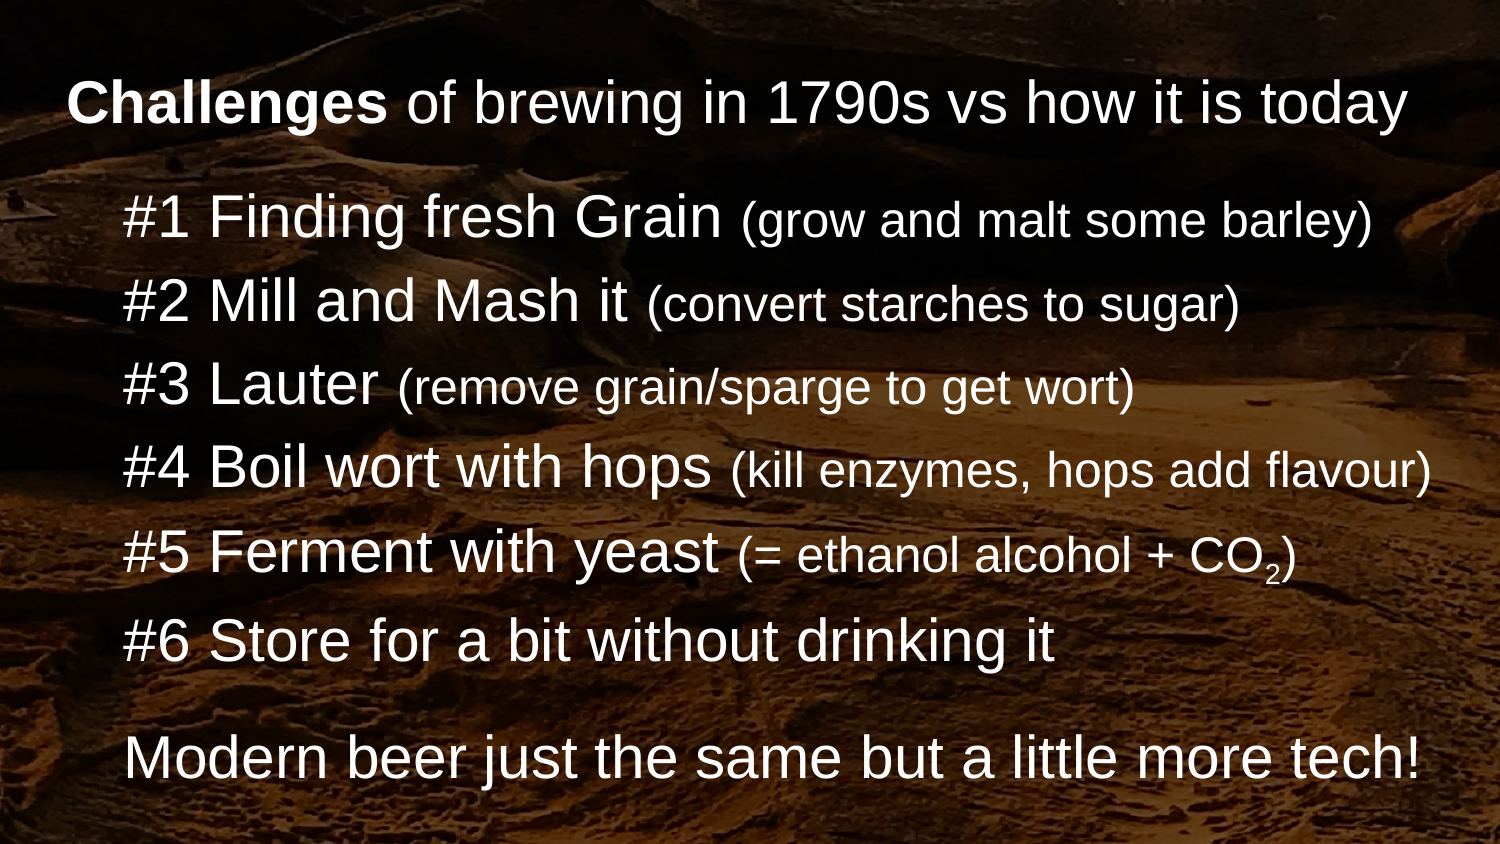

# Challenges of brewing in 1790s vs how it is today

#1 Finding fresh Grain (grow and malt some barley)
#2 Mill and Mash it (convert starches to sugar)
#3 Lauter (remove grain/sparge to get wort)
#4 Boil wort with hops (kill enzymes, hops add flavour)
#5 Ferment with yeast (= ethanol alcohol + CO2)
#6 Store for a bit without drinking it
Modern beer just the same but a little more tech!